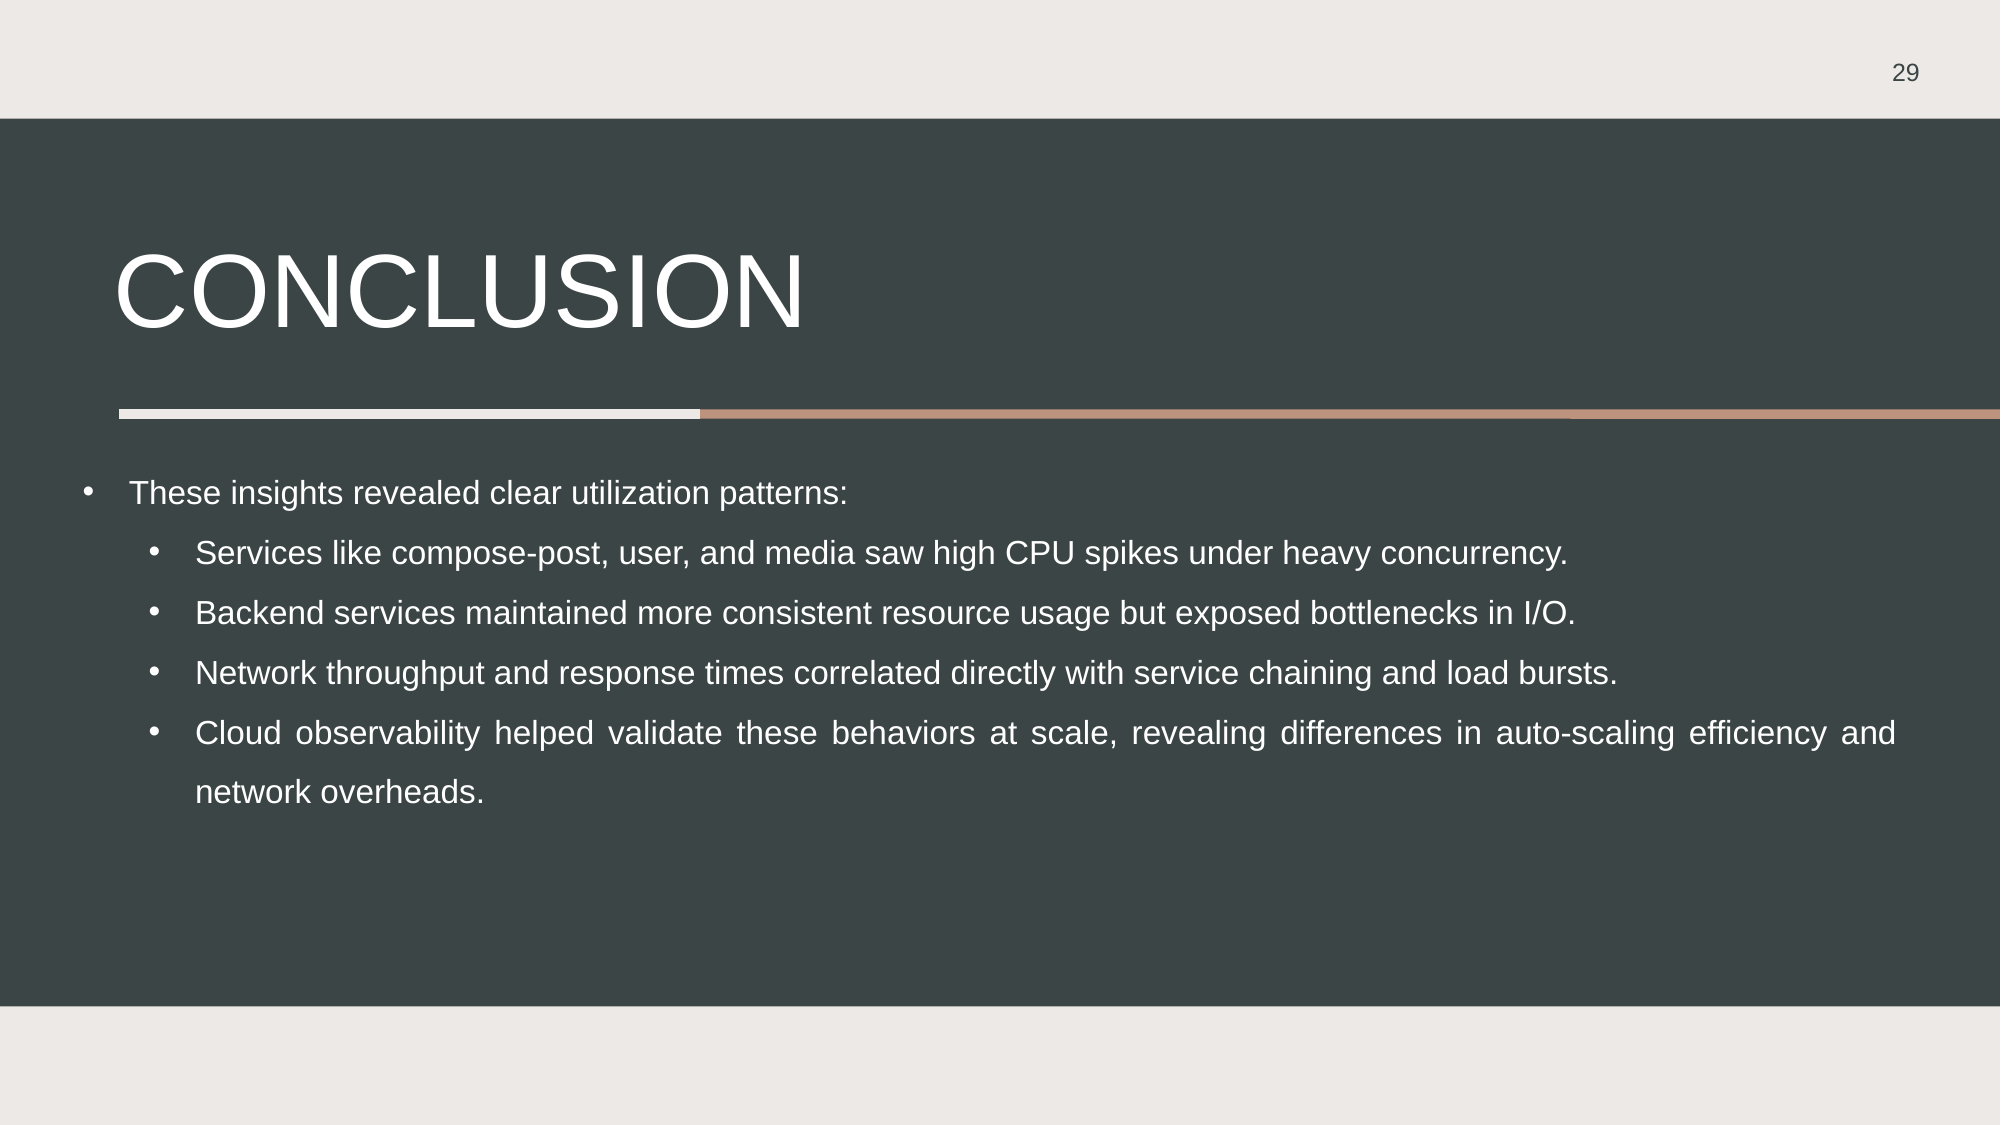

29
# Conclusion
These insights revealed clear utilization patterns:
Services like compose-post, user, and media saw high CPU spikes under heavy concurrency.
Backend services maintained more consistent resource usage but exposed bottlenecks in I/O.
Network throughput and response times correlated directly with service chaining and load bursts.
Cloud observability helped validate these behaviors at scale, revealing differences in auto-scaling efficiency and network overheads.